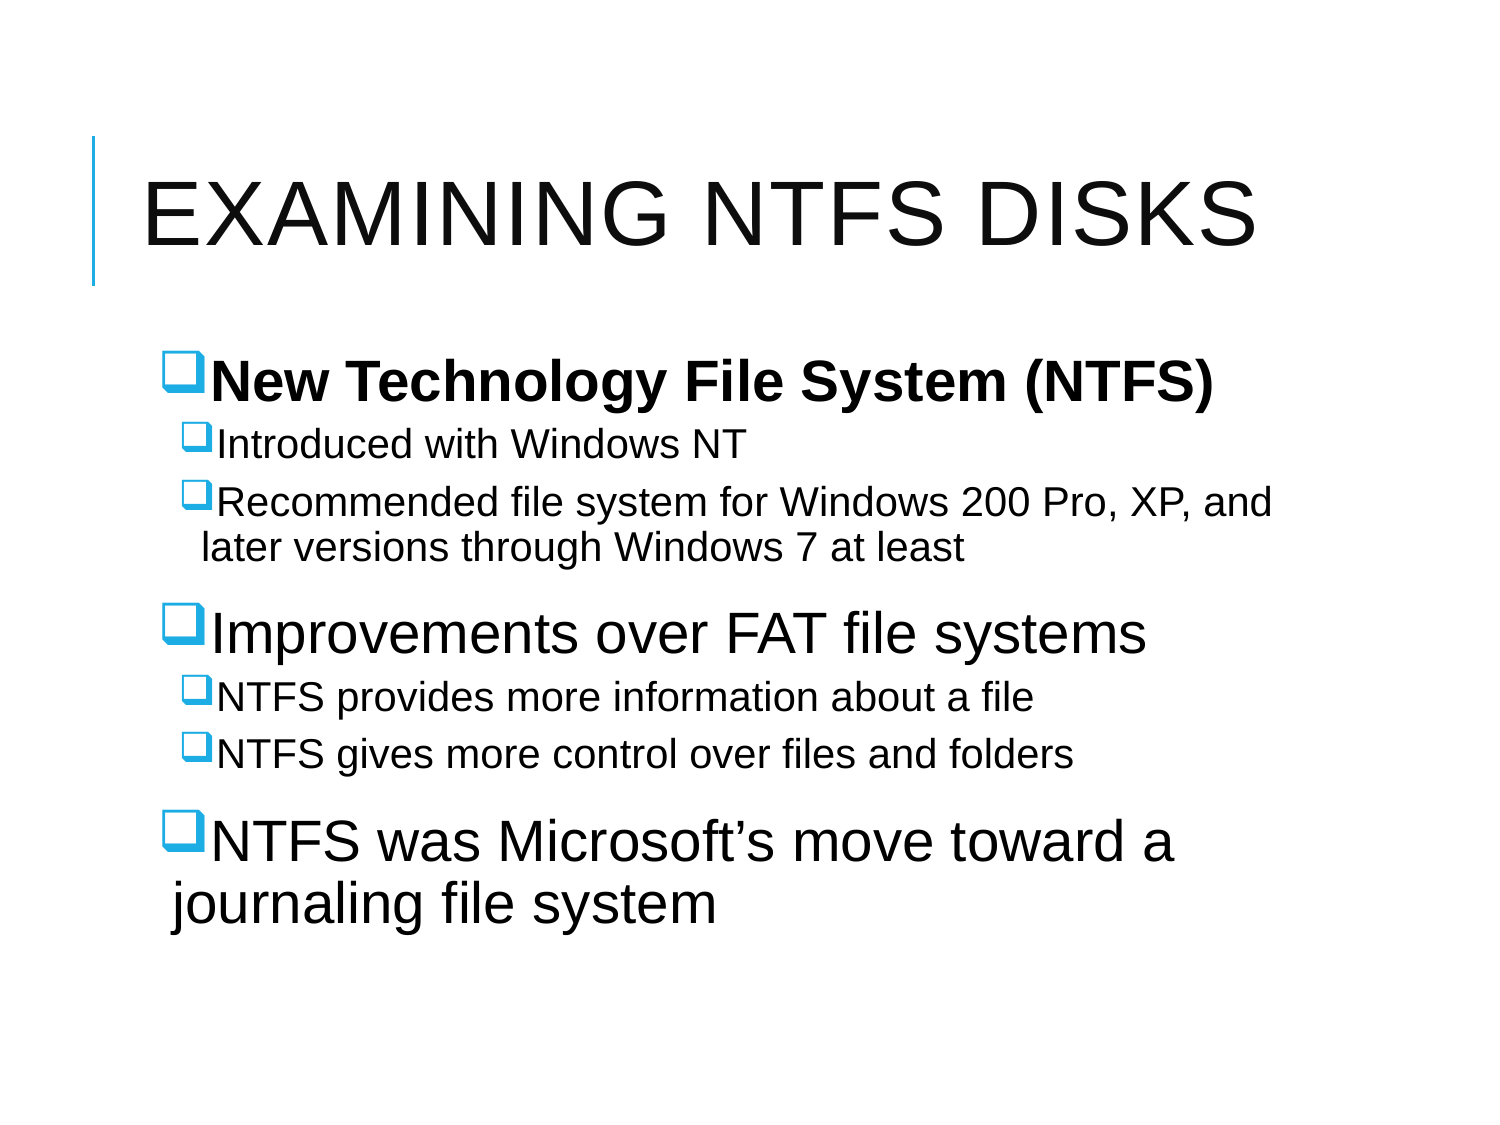

# Examining NTFS Disks
New Technology File System (NTFS)
Introduced with Windows NT
Recommended file system for Windows 200 Pro, XP, and later versions through Windows 7 at least
Improvements over FAT file systems
NTFS provides more information about a file
NTFS gives more control over files and folders
NTFS was Microsoft’s move toward a journaling file system